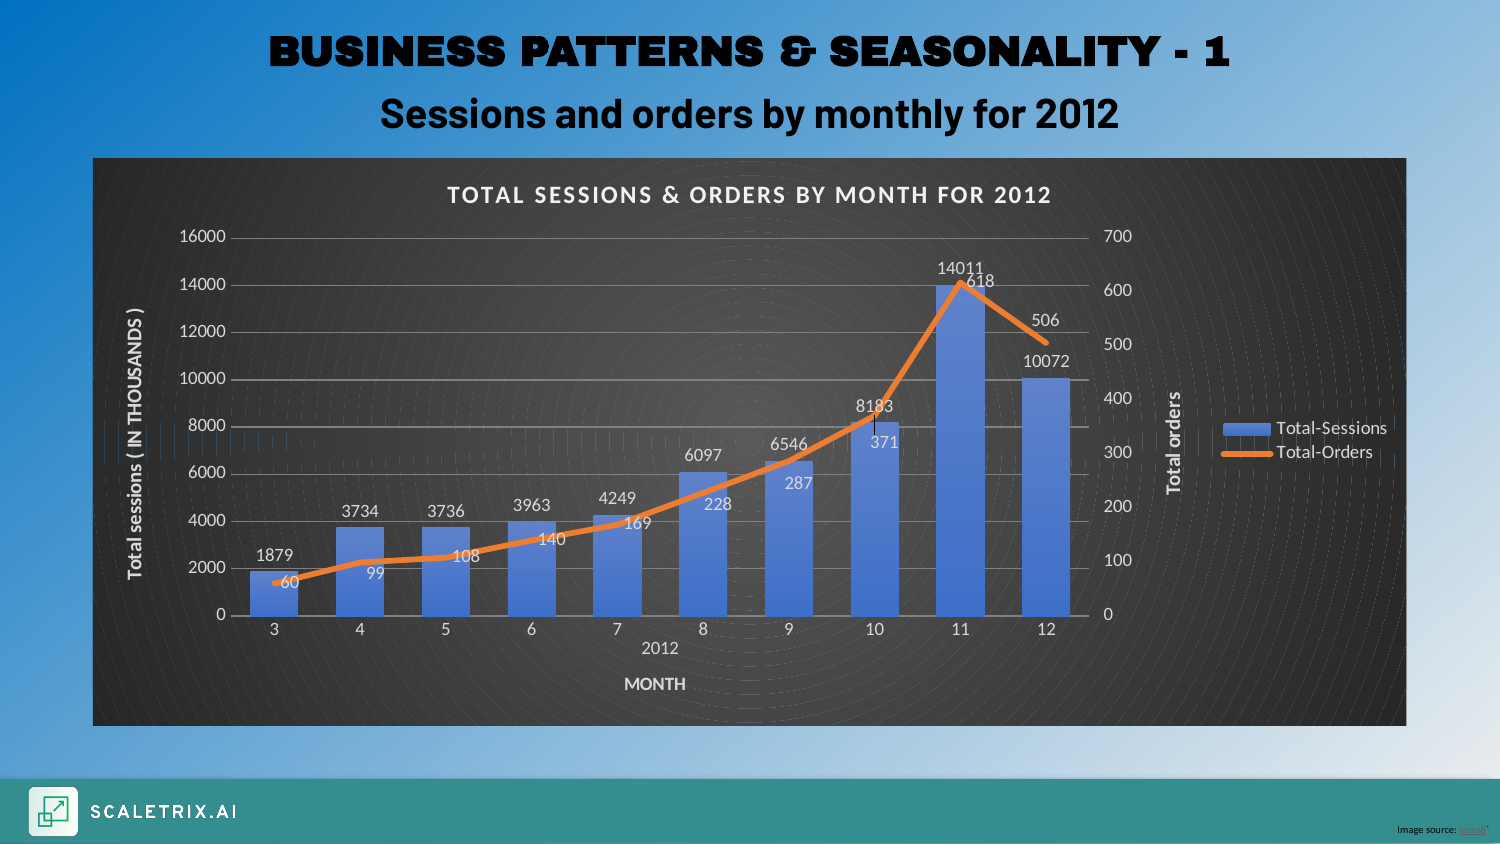

# BUSINESS PATTERNS & SEASONALITY - 1
Sessions and orders by monthly for 2012

### Chart: TOTAL SESSIONS & ORDERS BY MONTH FOR 2012

| Category | Total-Sessions | Total-Orders |
|---|---|---|
| 3 | 1879.0 | 60.0 |
| 4 | 3734.0 | 99.0 |
| 5 | 3736.0 | 108.0 |
| 6 | 3963.0 | 140.0 |
| 7 | 4249.0 | 169.0 |
| 8 | 6097.0 | 228.0 |
| 9 | 6546.0 | 287.0 |
| 10 | 8183.0 | 371.0 |
| 11 | 14011.0 | 618.0 |
| 12 | 10072.0 | 506.0 |
Image source: icons8`